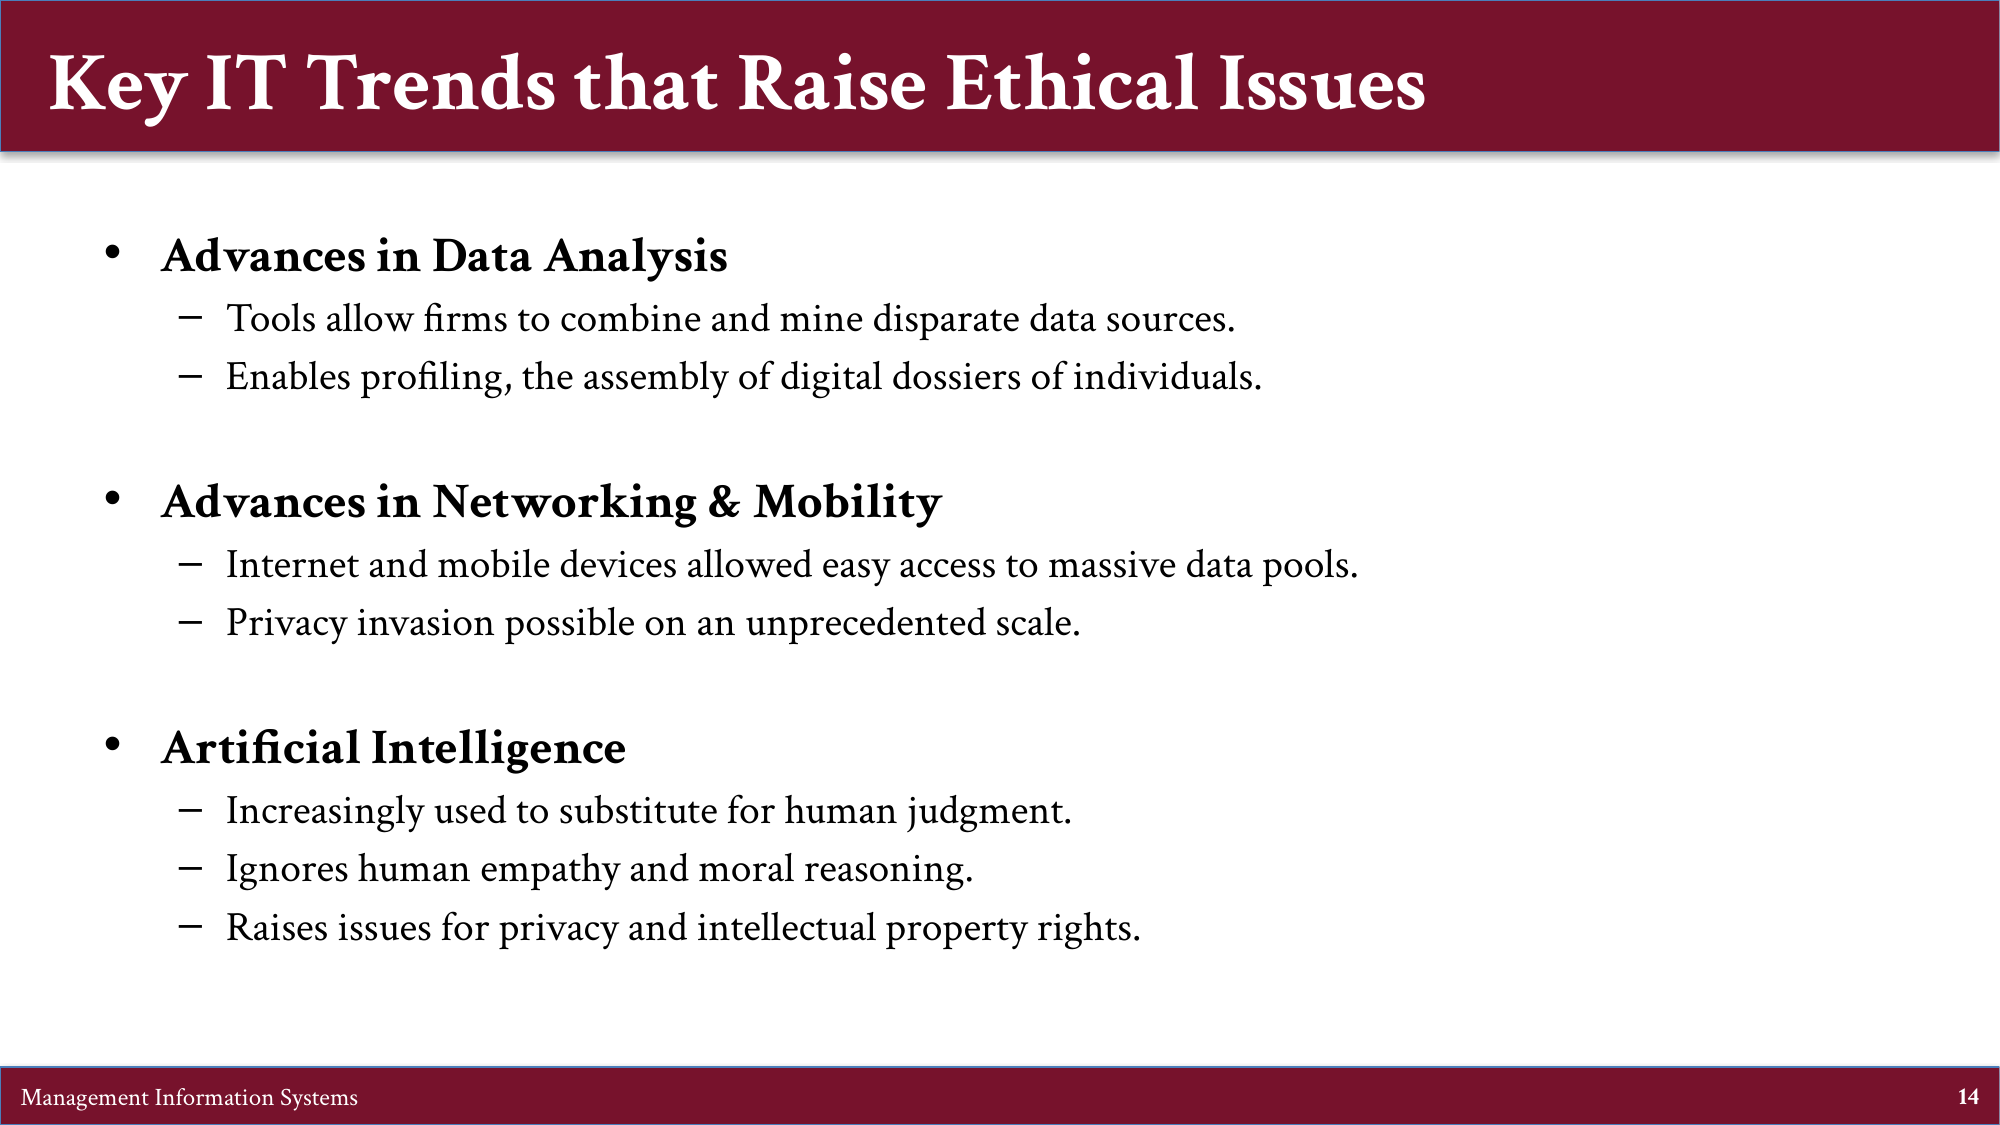

# Key IT Trends that Raise Ethical Issues
Advances in Data Analysis
Tools allow firms to combine and mine disparate data sources.
Enables profiling, the assembly of digital dossiers of individuals.

Advances in Networking & Mobility
Internet and mobile devices allowed easy access to massive data pools.
Privacy invasion possible on an unprecedented scale.

Artificial Intelligence
Increasingly used to substitute for human judgment.
Ignores human empathy and moral reasoning.
Raises issues for privacy and intellectual property rights.

 Management Information Systems
14